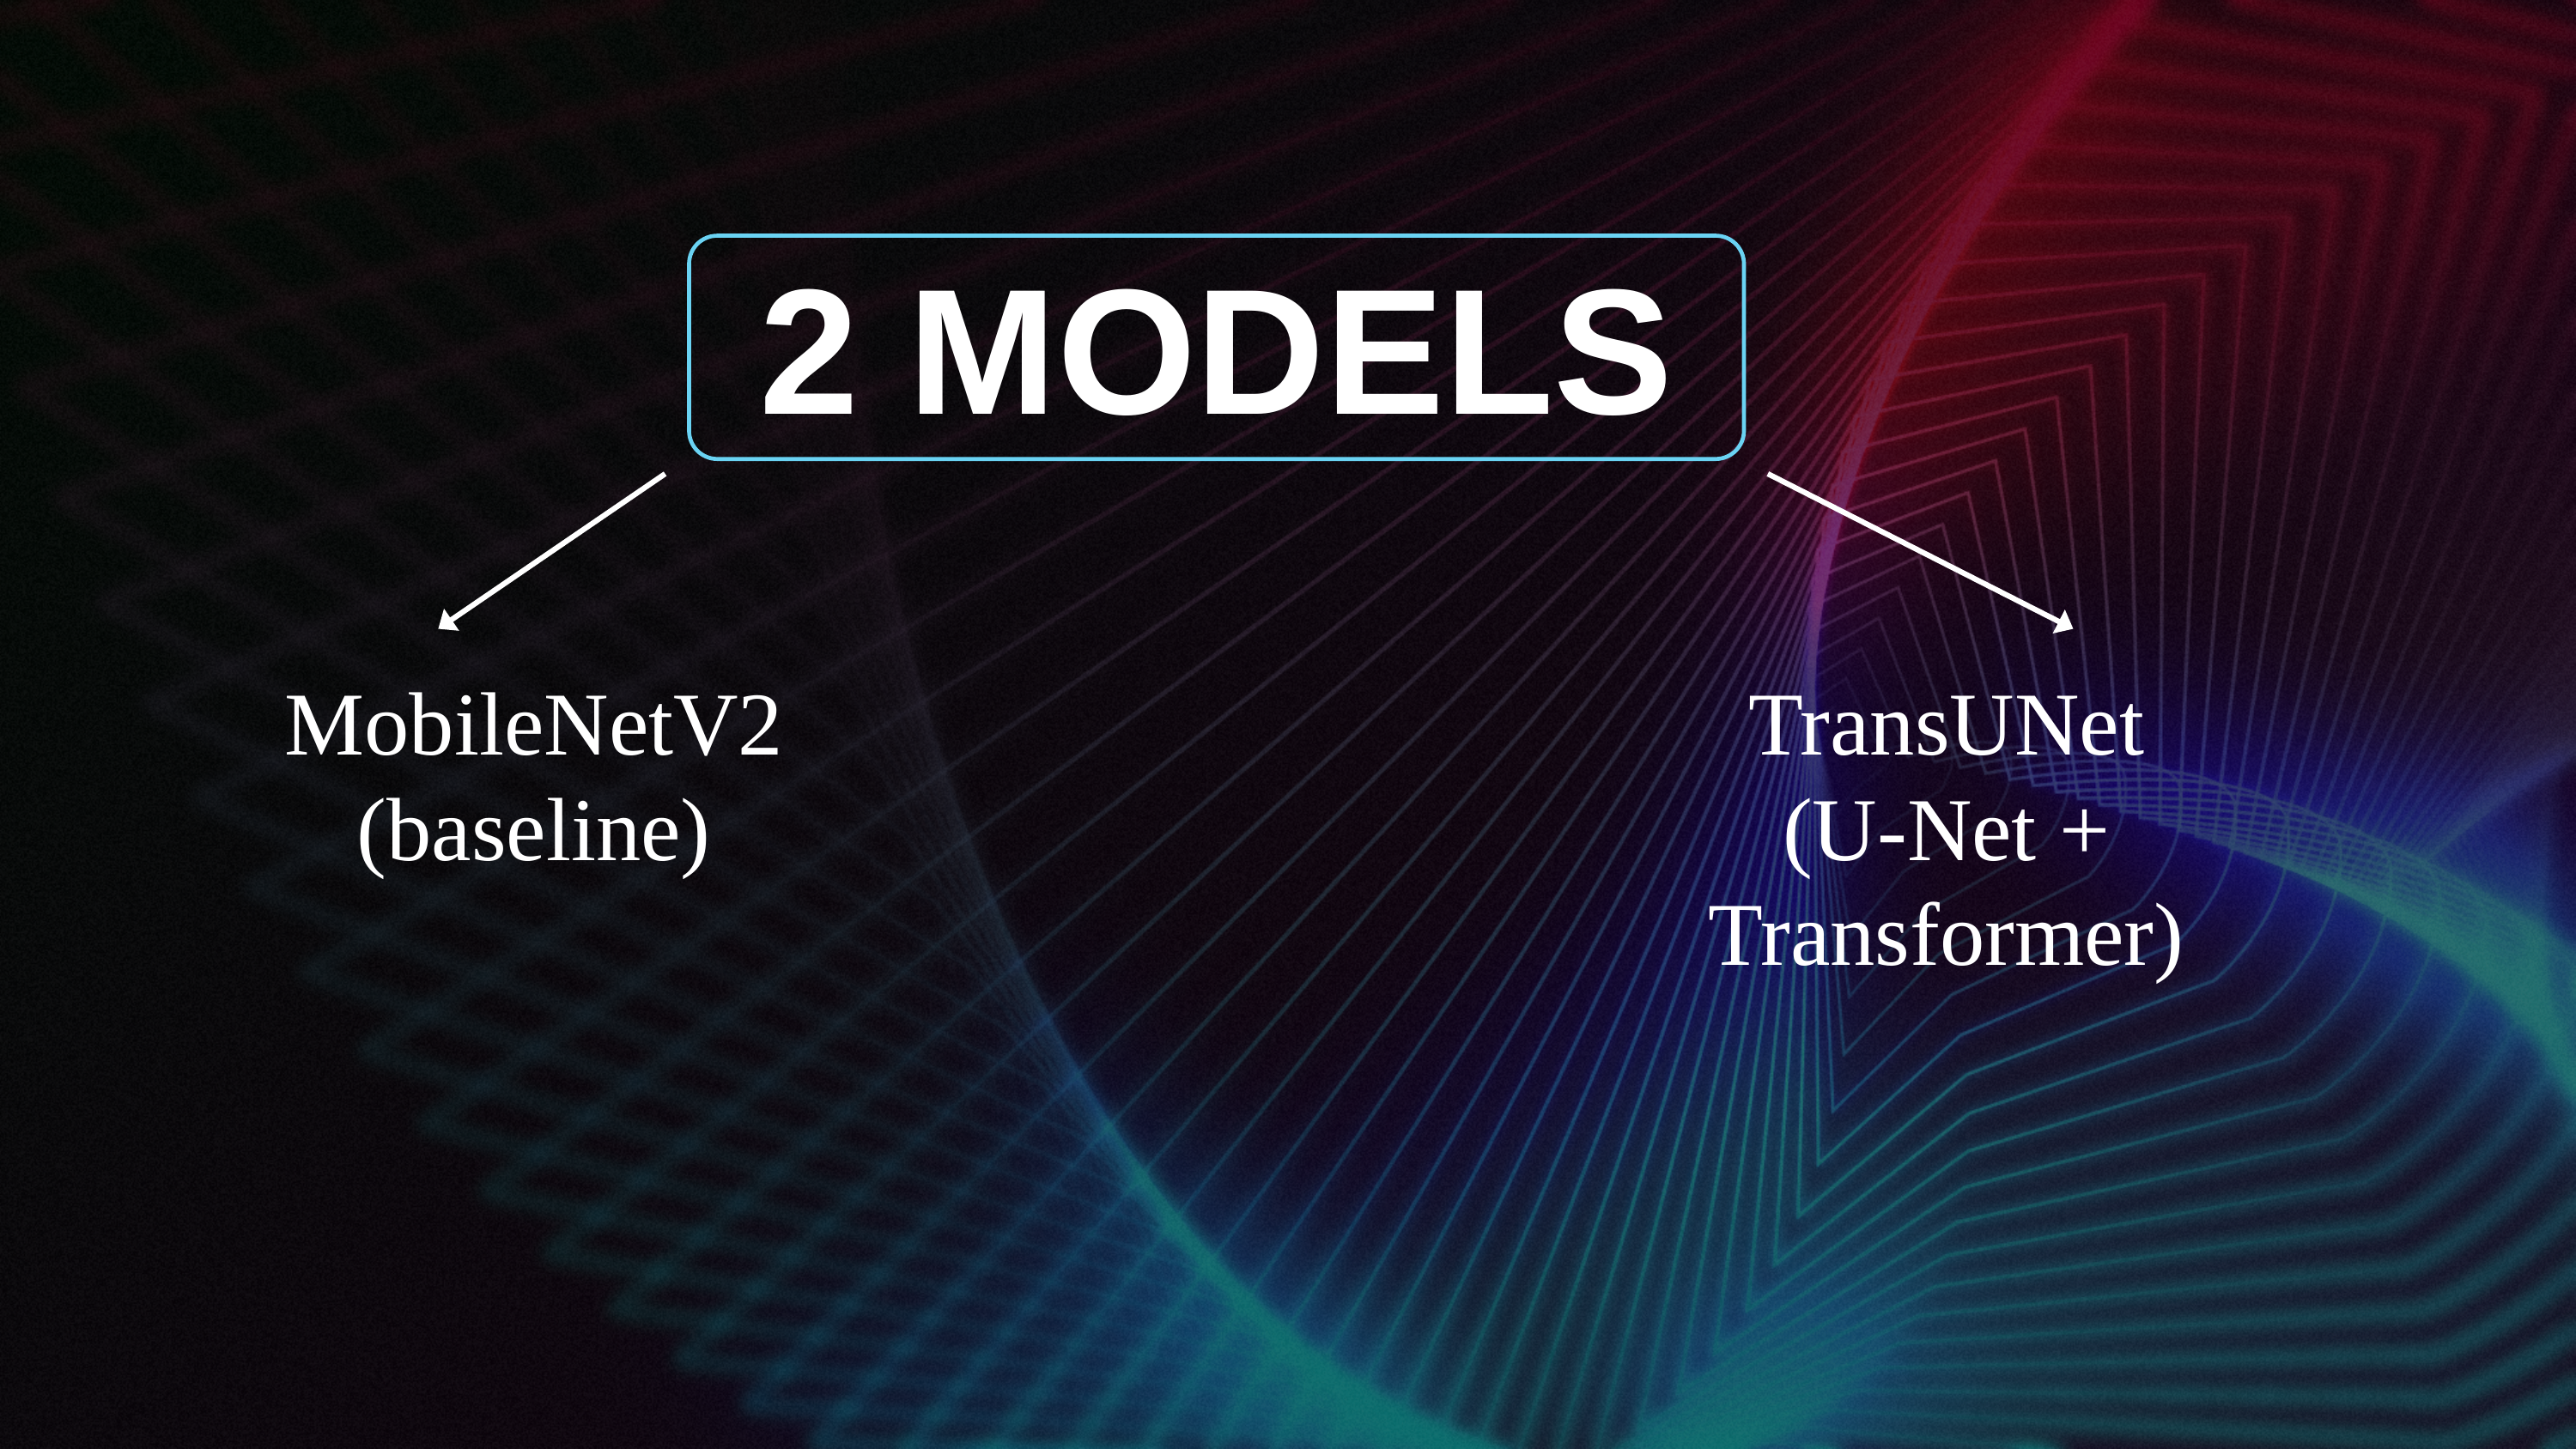

2 MODELS

MobileNetV2
(baseline)
TransUNet
(U-Net + Transformer)